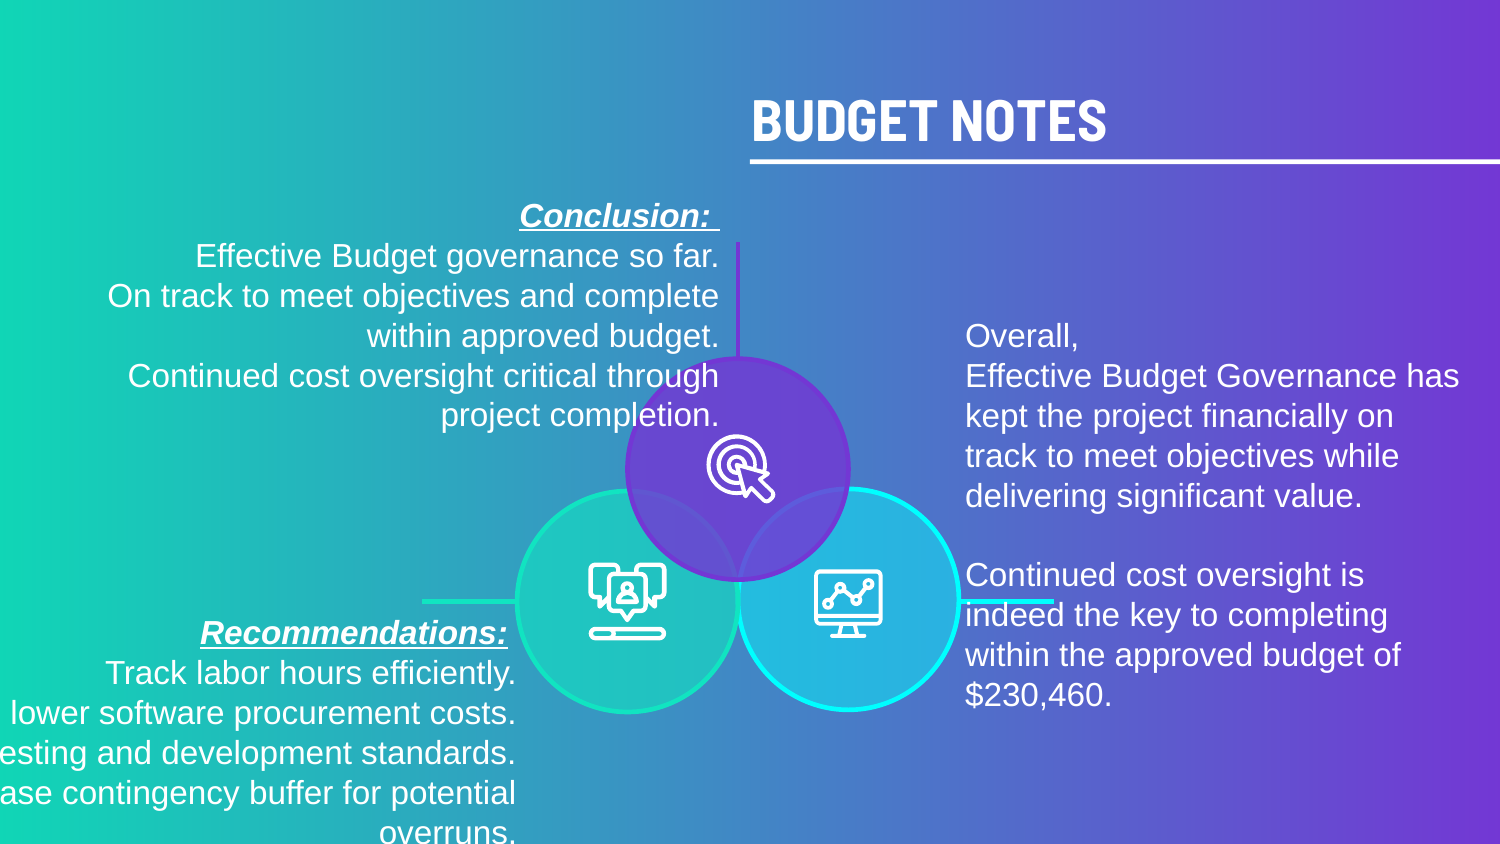

# BUDGET NOTES
Conclusion:
Effective Budget governance so far.
On track to meet objectives and complete within approved budget.
Continued cost oversight critical through project completion.

Overall, Effective Budget Governance has kept the project financially on track to meet objectives while delivering significant value.

Continued cost oversight is indeed the key to completing within the approved budget of $230,460.

Recommendations:
Track labor hours efficiently.
Explore lower software procurement costs.
Confirm testing and development standards.
Increase contingency buffer for potential overruns.